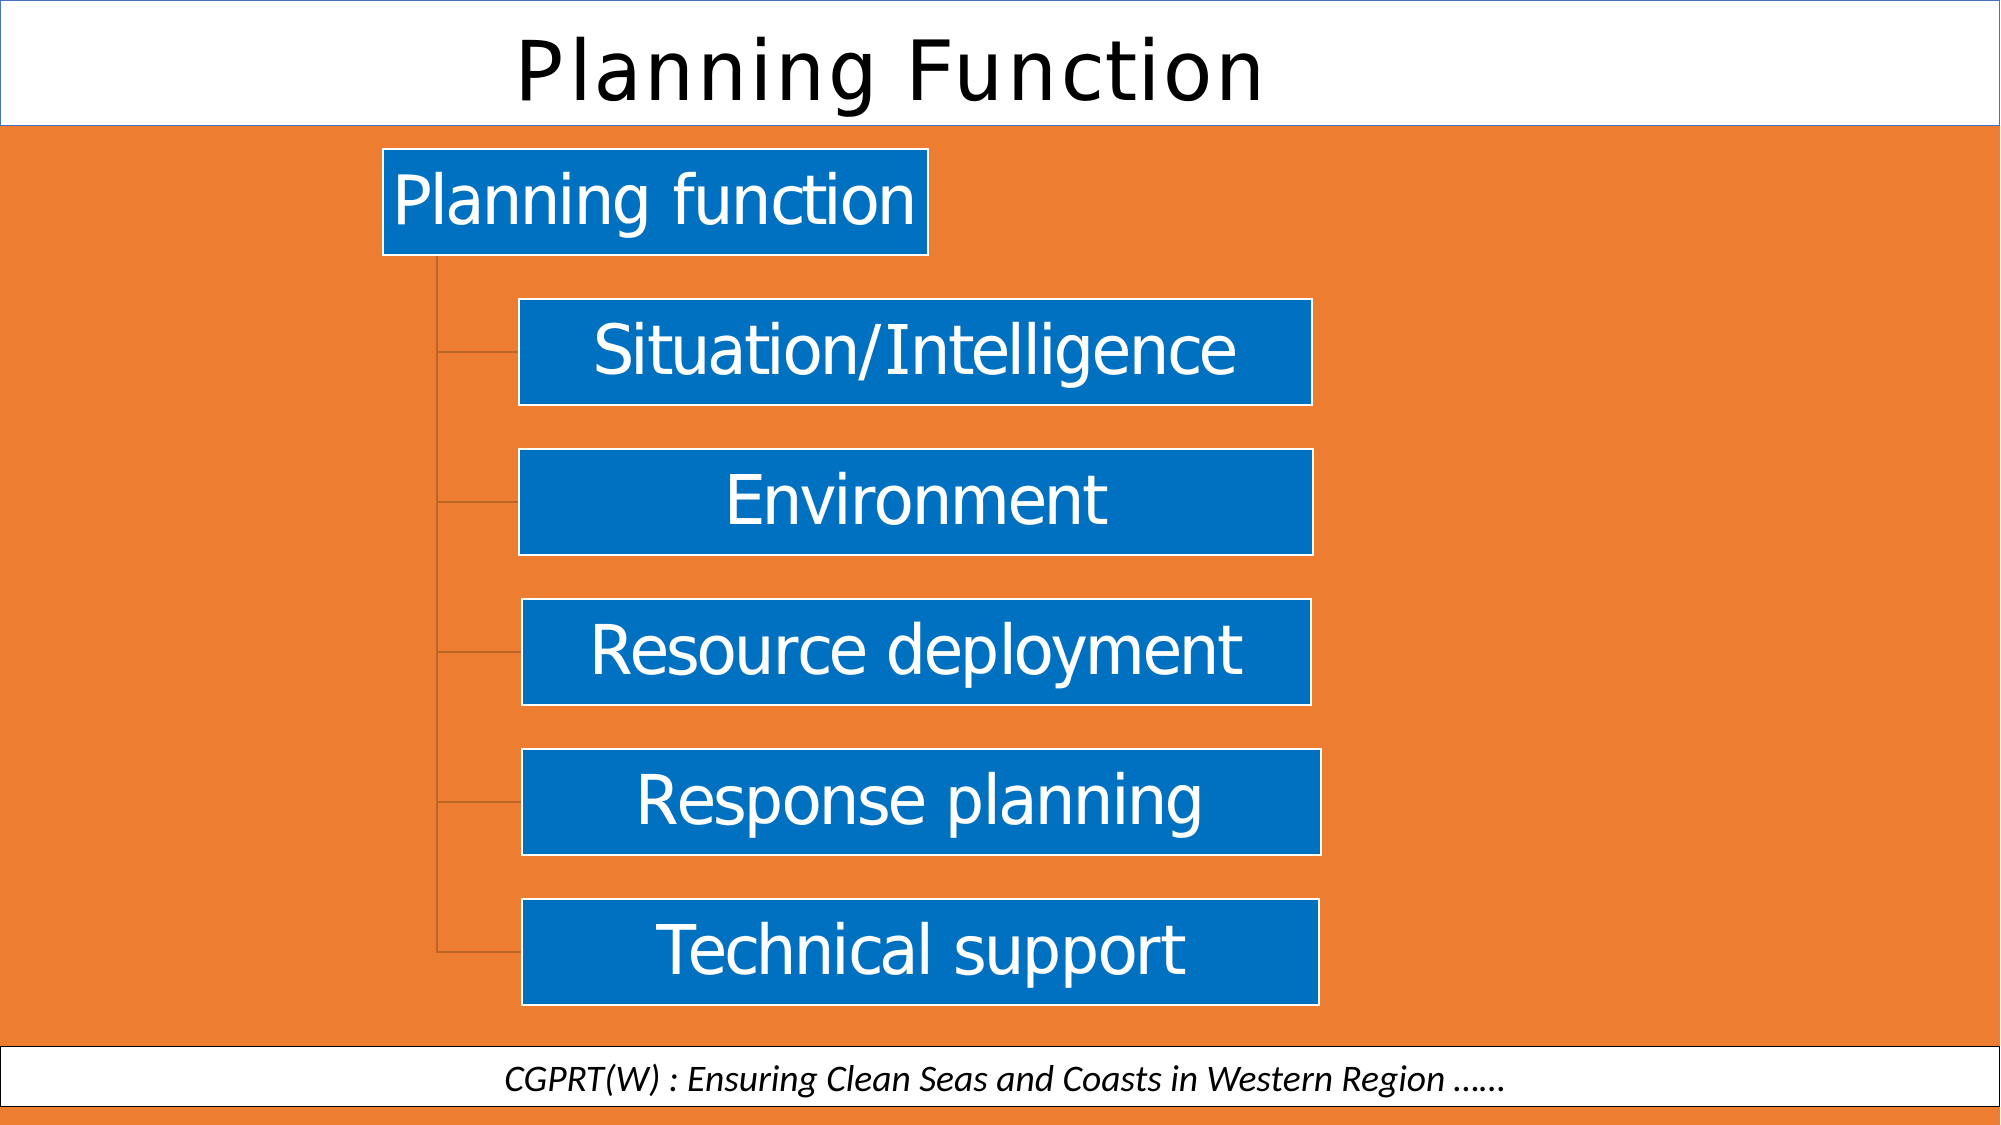

Planning Function
Planning function
Situation/Intelligence
Environment
Resource deployment
Response planning
Technical support
 CGPRT(W) : Ensuring Clean Seas and Coasts in Western Region ……